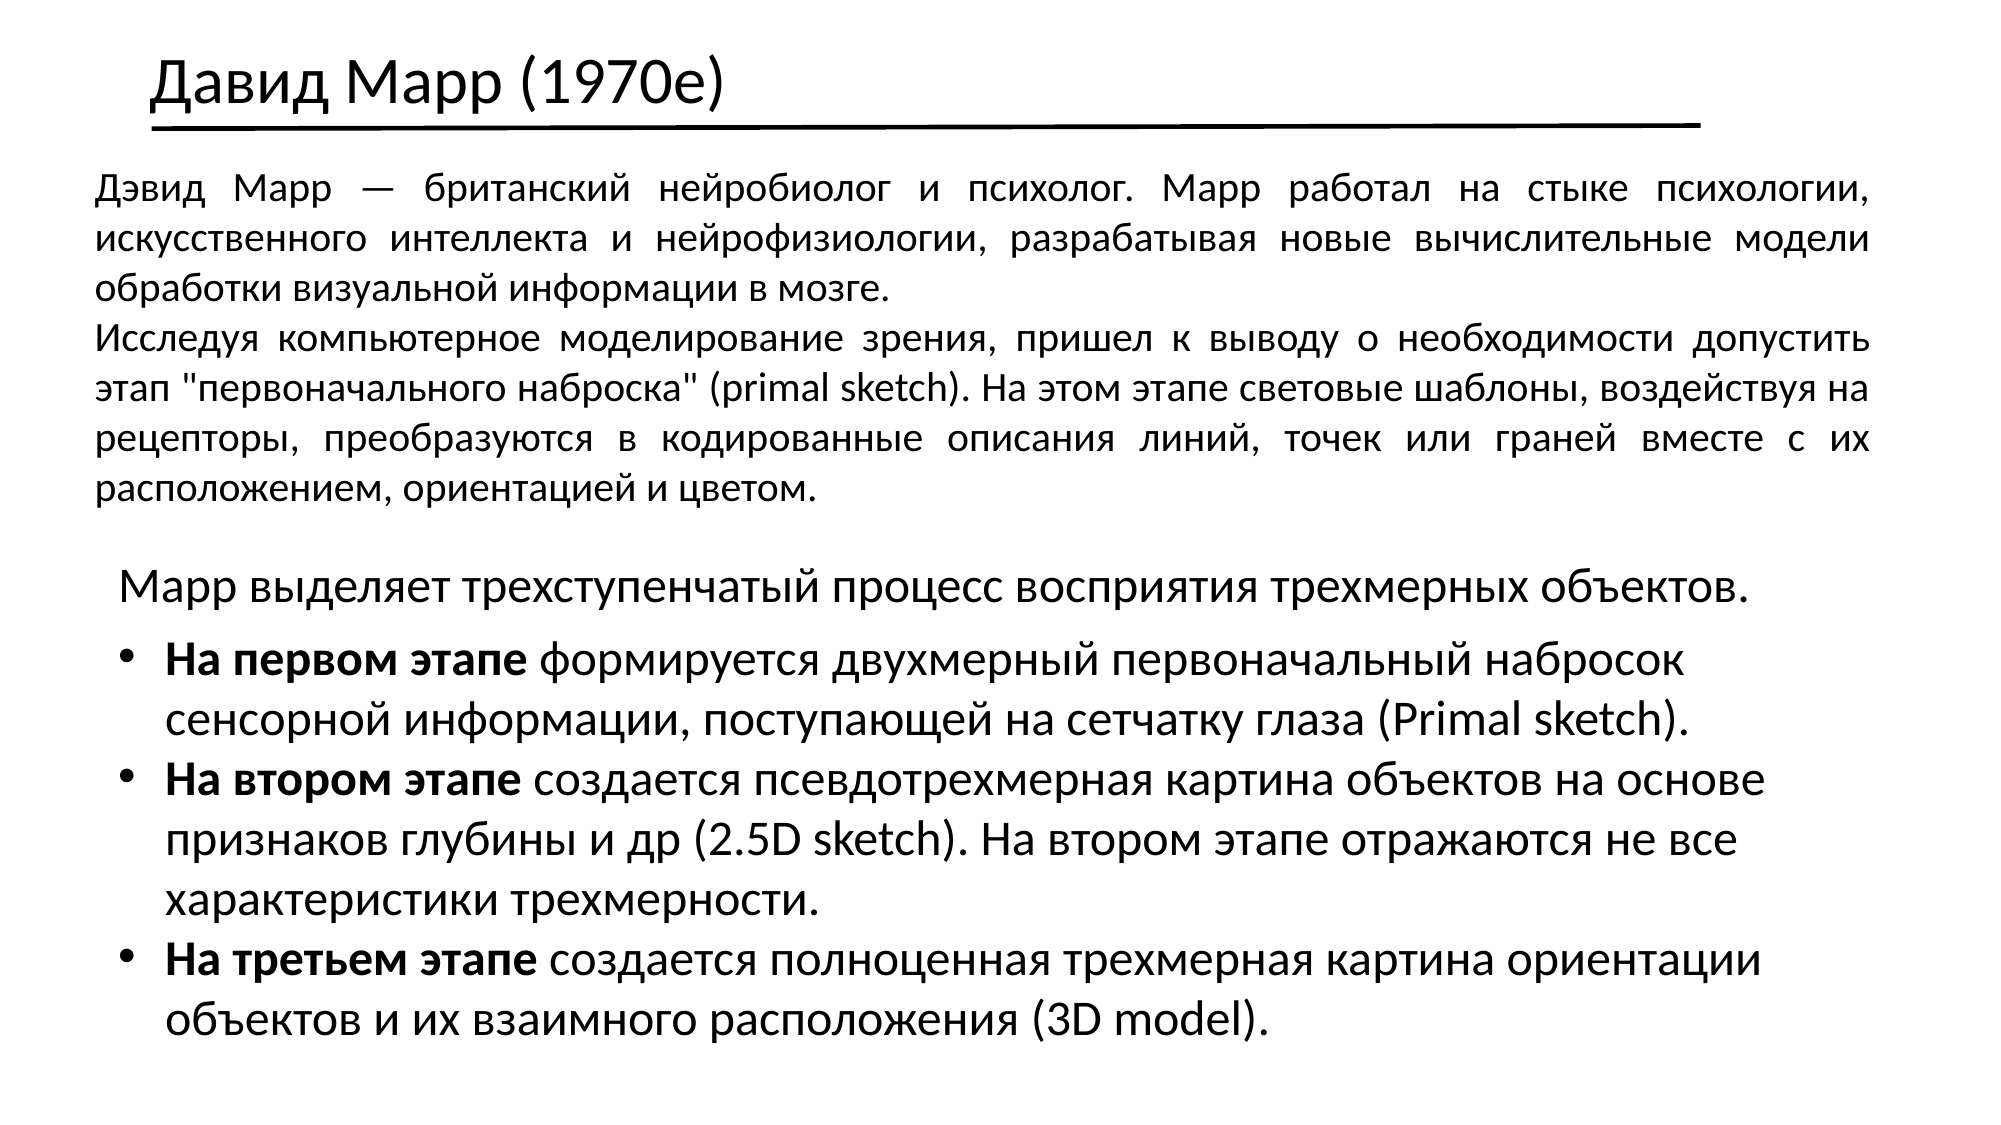

Давид Марр (1970е)
Дэвид Марр — британский нейробиолог и психолог. Марр работал на стыке психологии, искусственного интеллекта и нейрофизиологии, разрабатывая новые вычислительные модели обработки визуальной информации в мозге.
Исследуя компьютерное моделирование зрения, пришел к выводу о необходимости допустить этап "первоначального наброска" (primal sketch). На этом этапе световые шаблоны, воздействуя на рецепторы, преобразуются в кодированные описания линий, точек или граней вместе с их расположением, ориентацией и цветом.
Марр выделяет трехступенчатый процесс восприятия трехмерных объектов.
На первом этапе формируется двухмерный первоначальный набросок сенсорной информации, поступающей на сетчатку глаза (Primal sketch).
На втором этапе создается псевдотрехмерная картина объектов на основе признаков глубины и др (2.5D sketch). На втором этапе отражаются не все характеристики трехмерности.
На третьем этапе создается полноценная трехмерная картина ориентации объектов и их взаимного расположения (3D model).